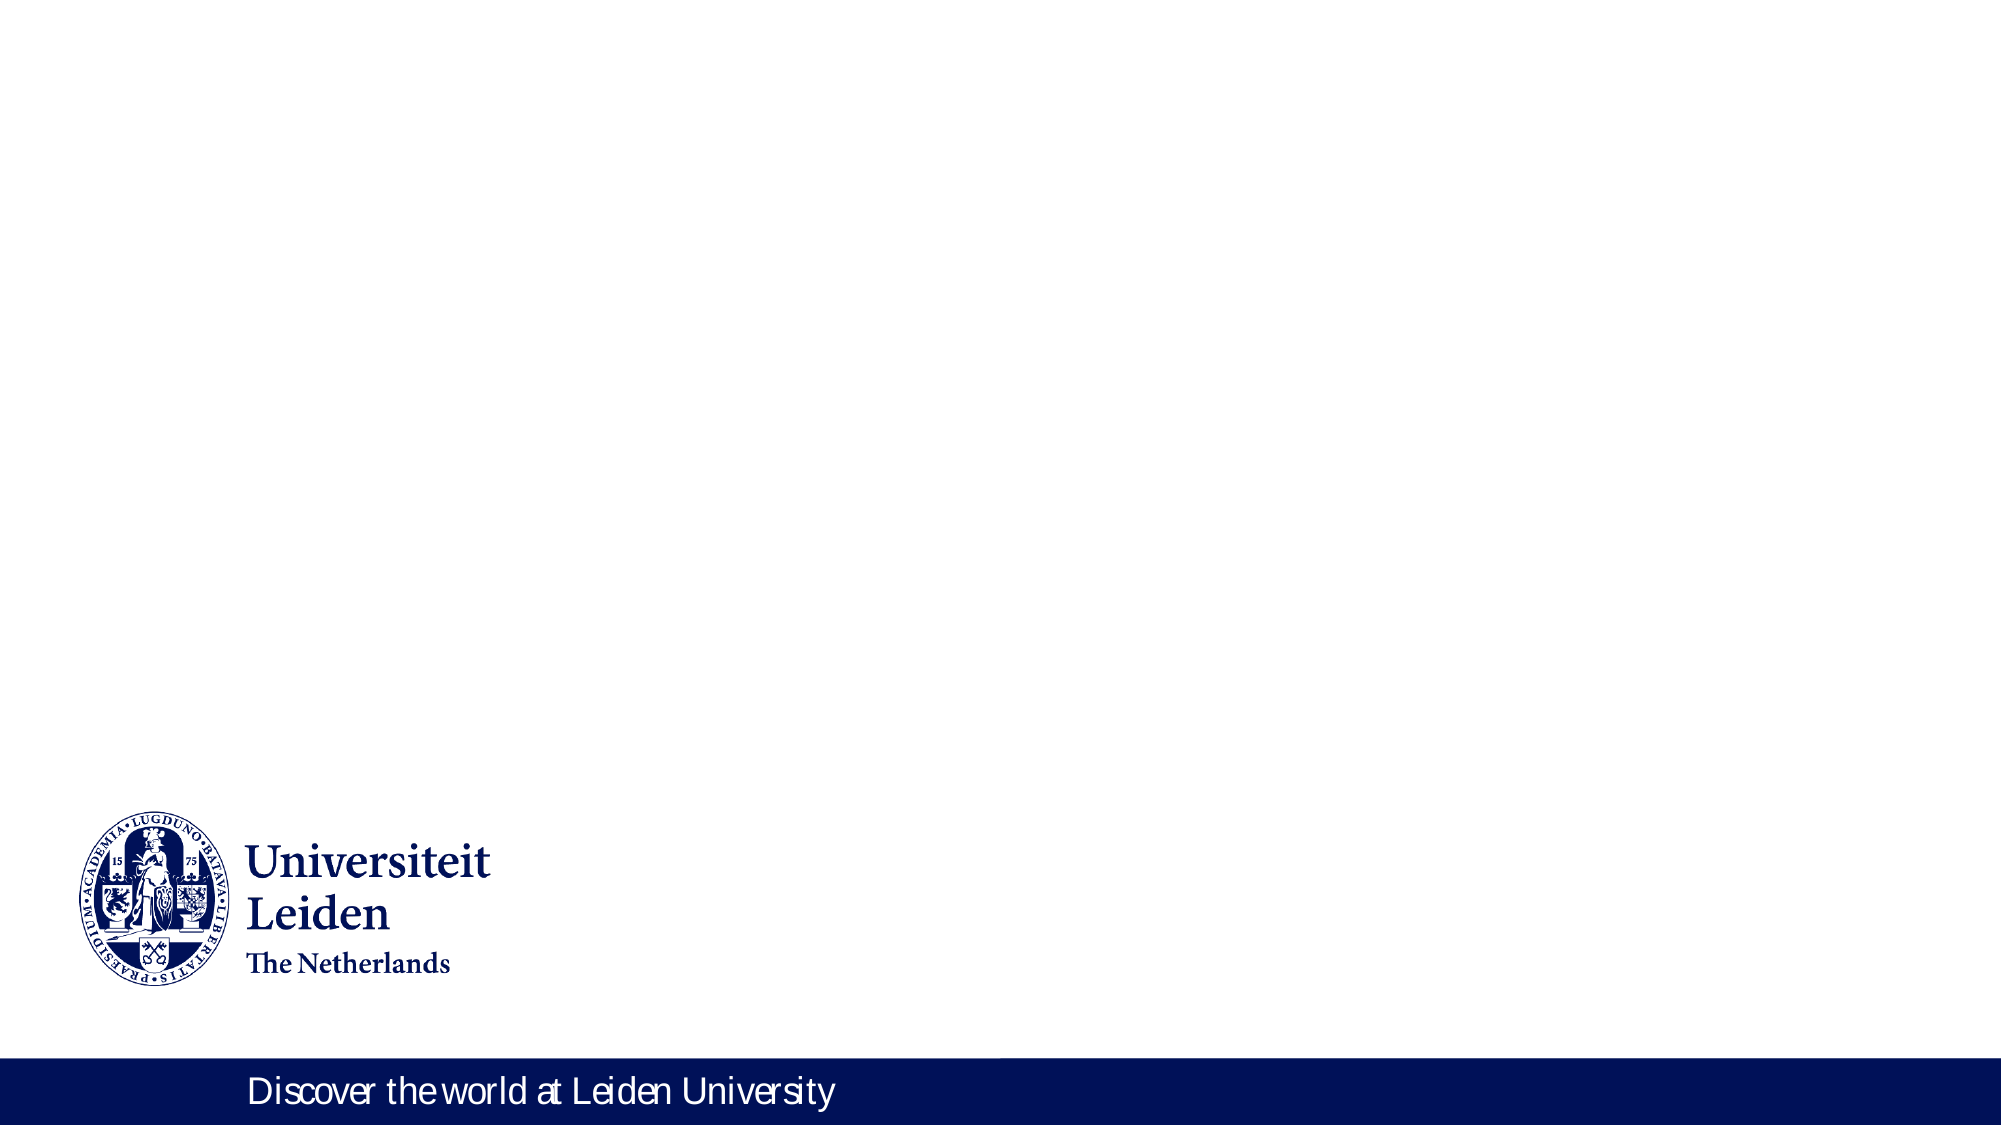

# Social Media
Tomás Dodds | Leiden